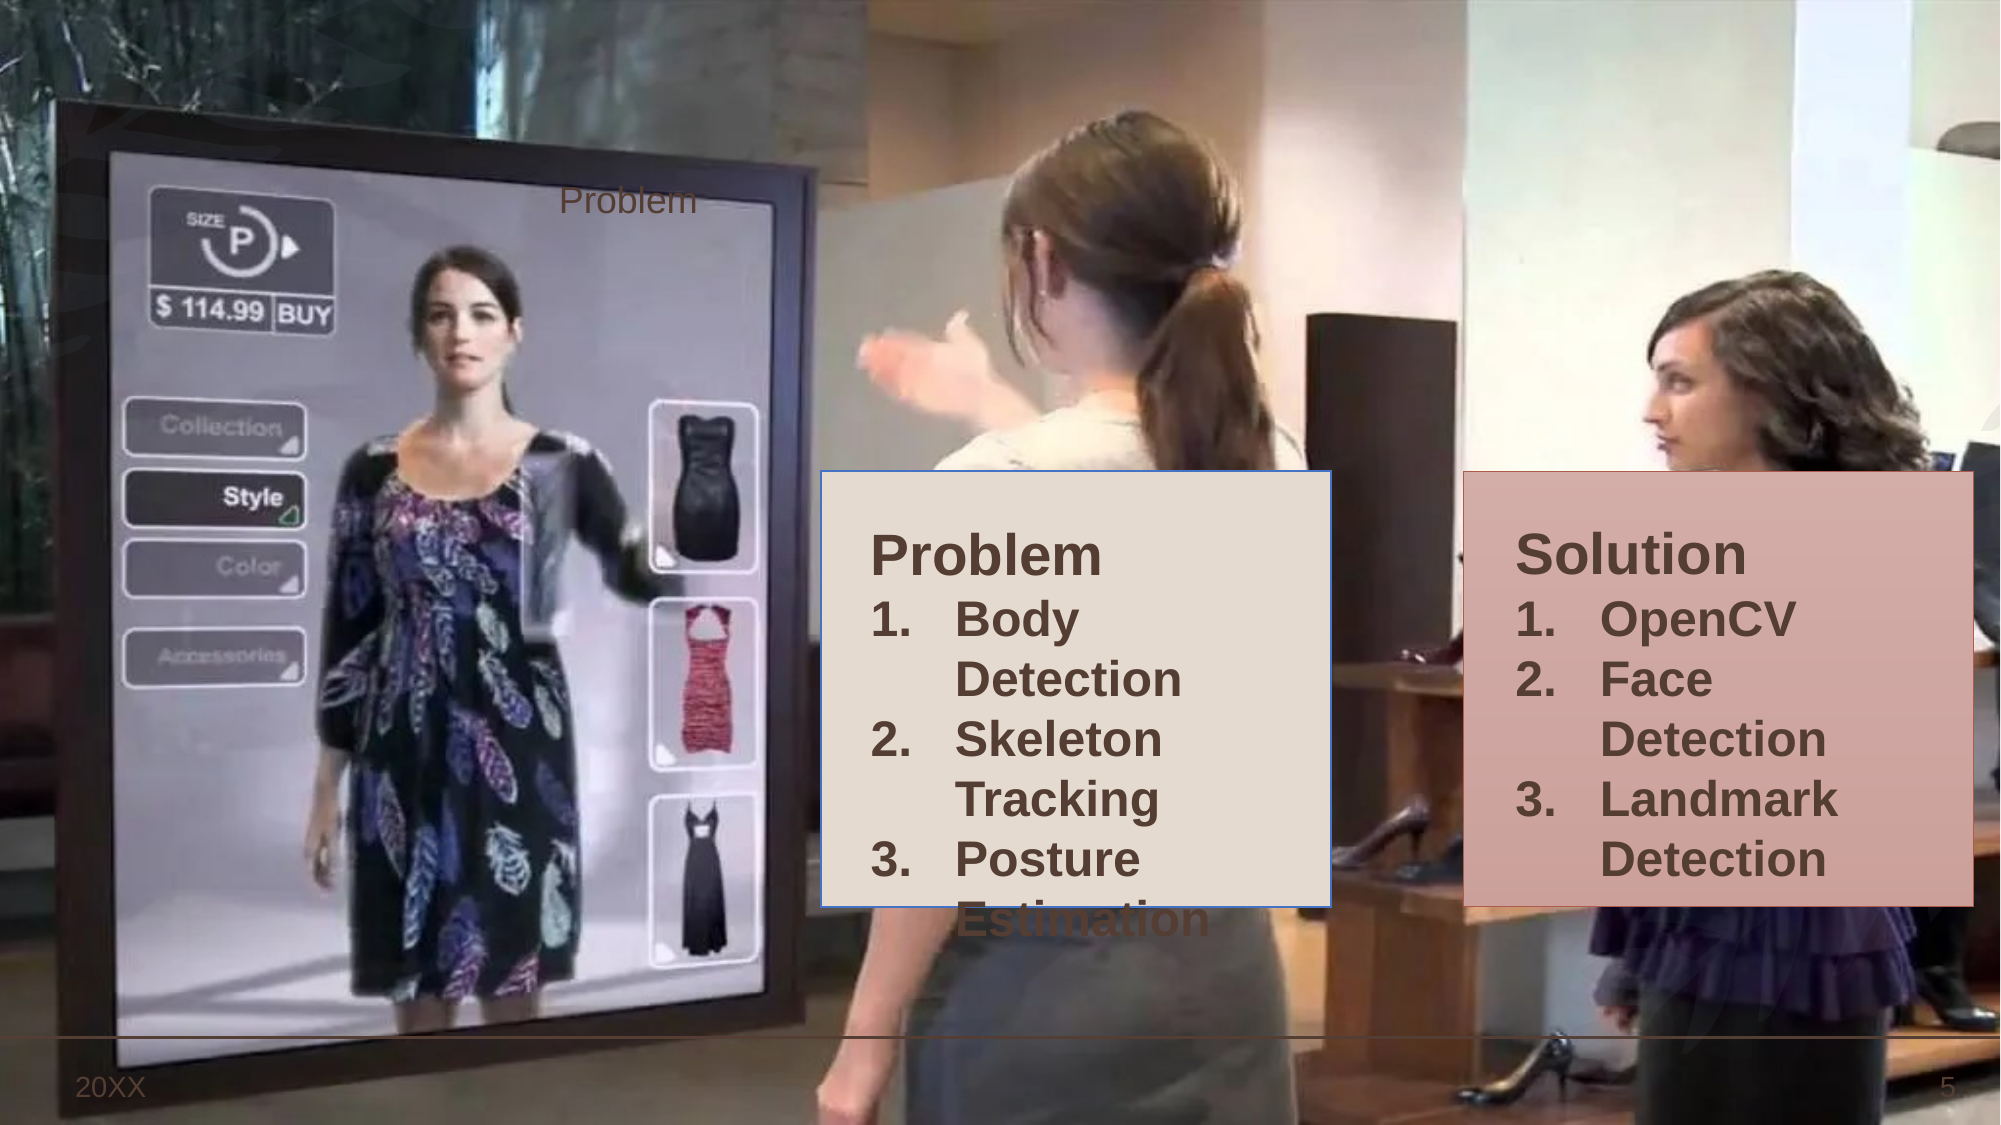

Problem

Solution
OpenCV
Face Detection
Landmark Detection

Problem
Body Detection
Skeleton Tracking
Posture Estimation
20XX
5